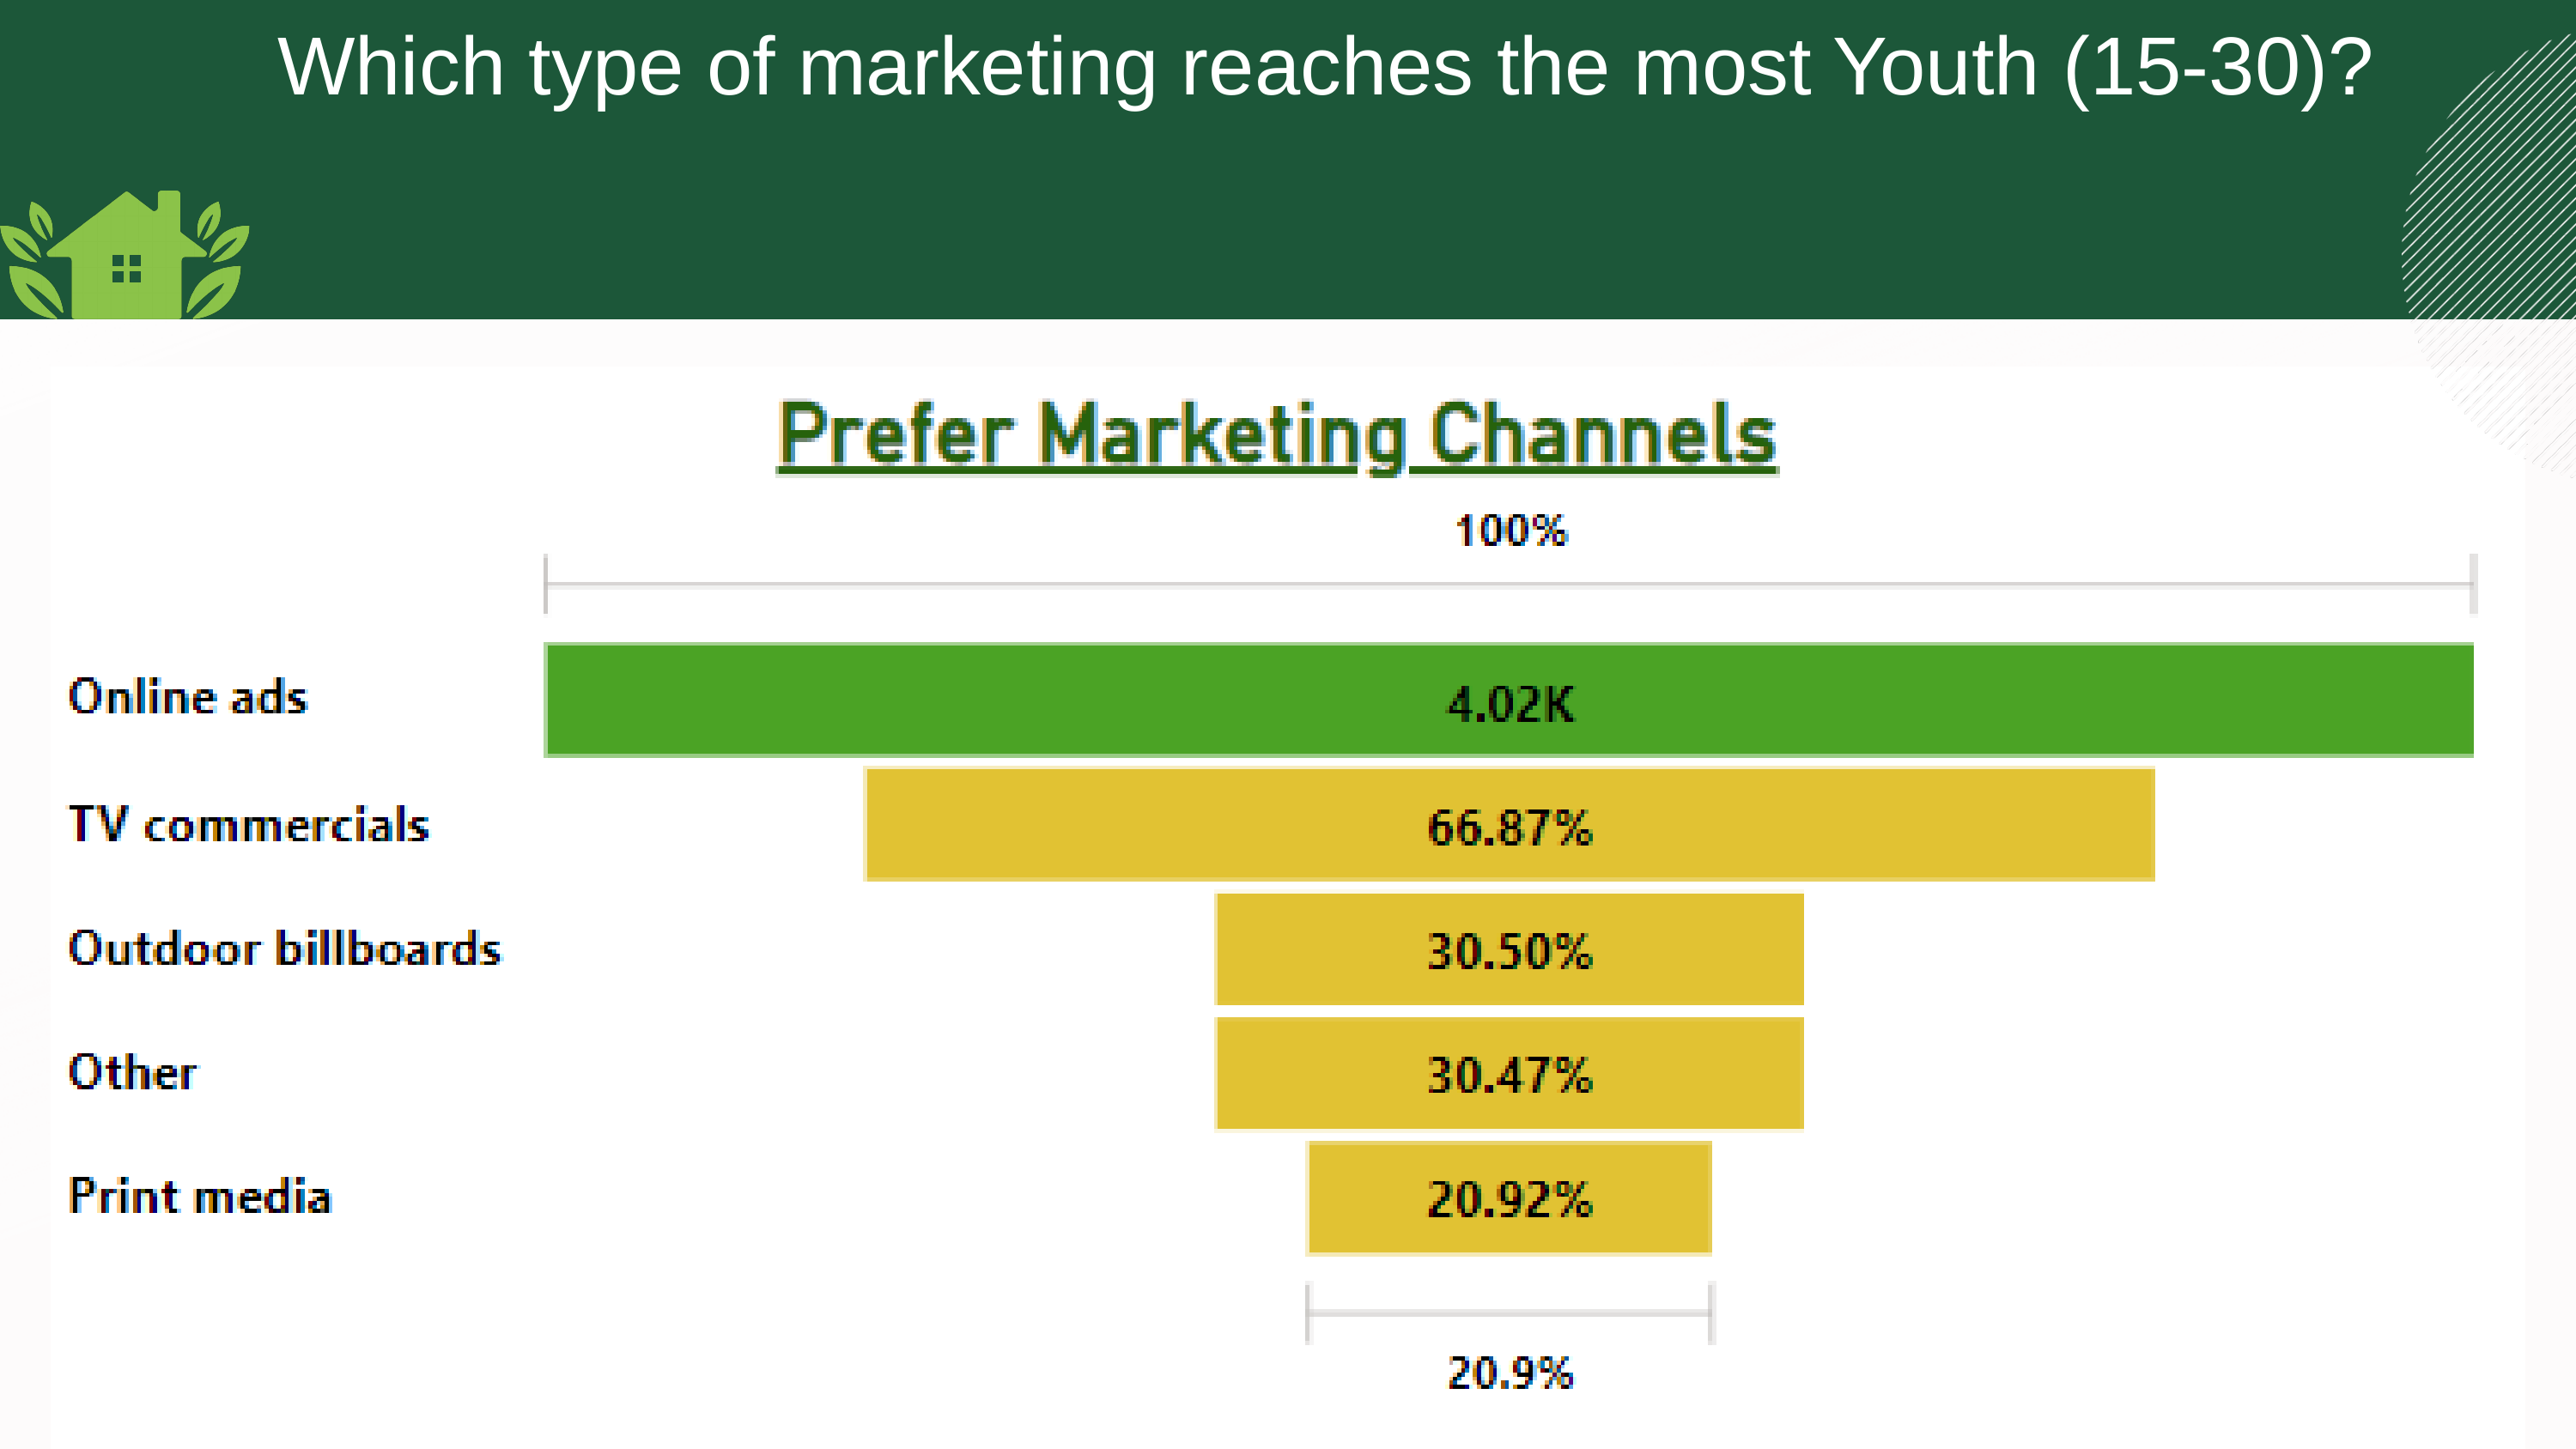

Which type of marketing reaches the most Youth (15-30)?